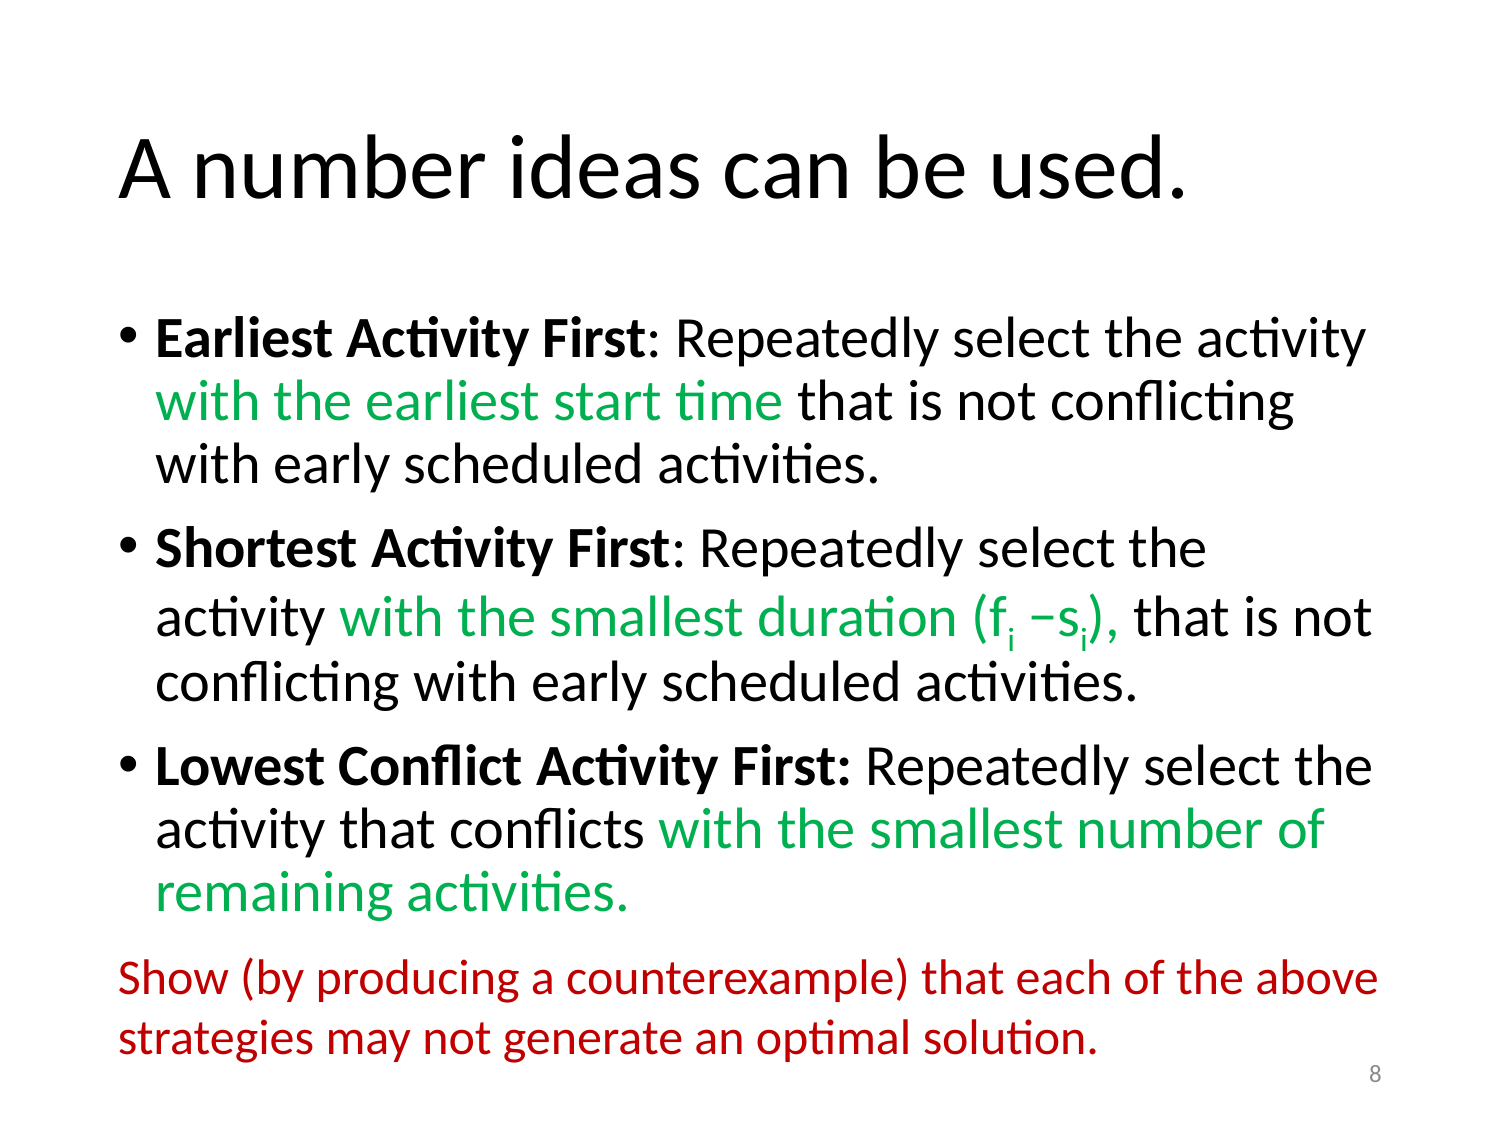

# A number ideas can be used.
Earliest Activity First: Repeatedly select the activity with the earliest start time that is not conflicting with early scheduled activities.
Shortest Activity First: Repeatedly select the activity with the smallest duration (fi −si), that is not conflicting with early scheduled activities.
Lowest Conflict Activity First: Repeatedly select the activity that conflicts with the smallest number of remaining activities.

Show (by producing a counterexample) that each of the above strategies may not generate an optimal solution.
8